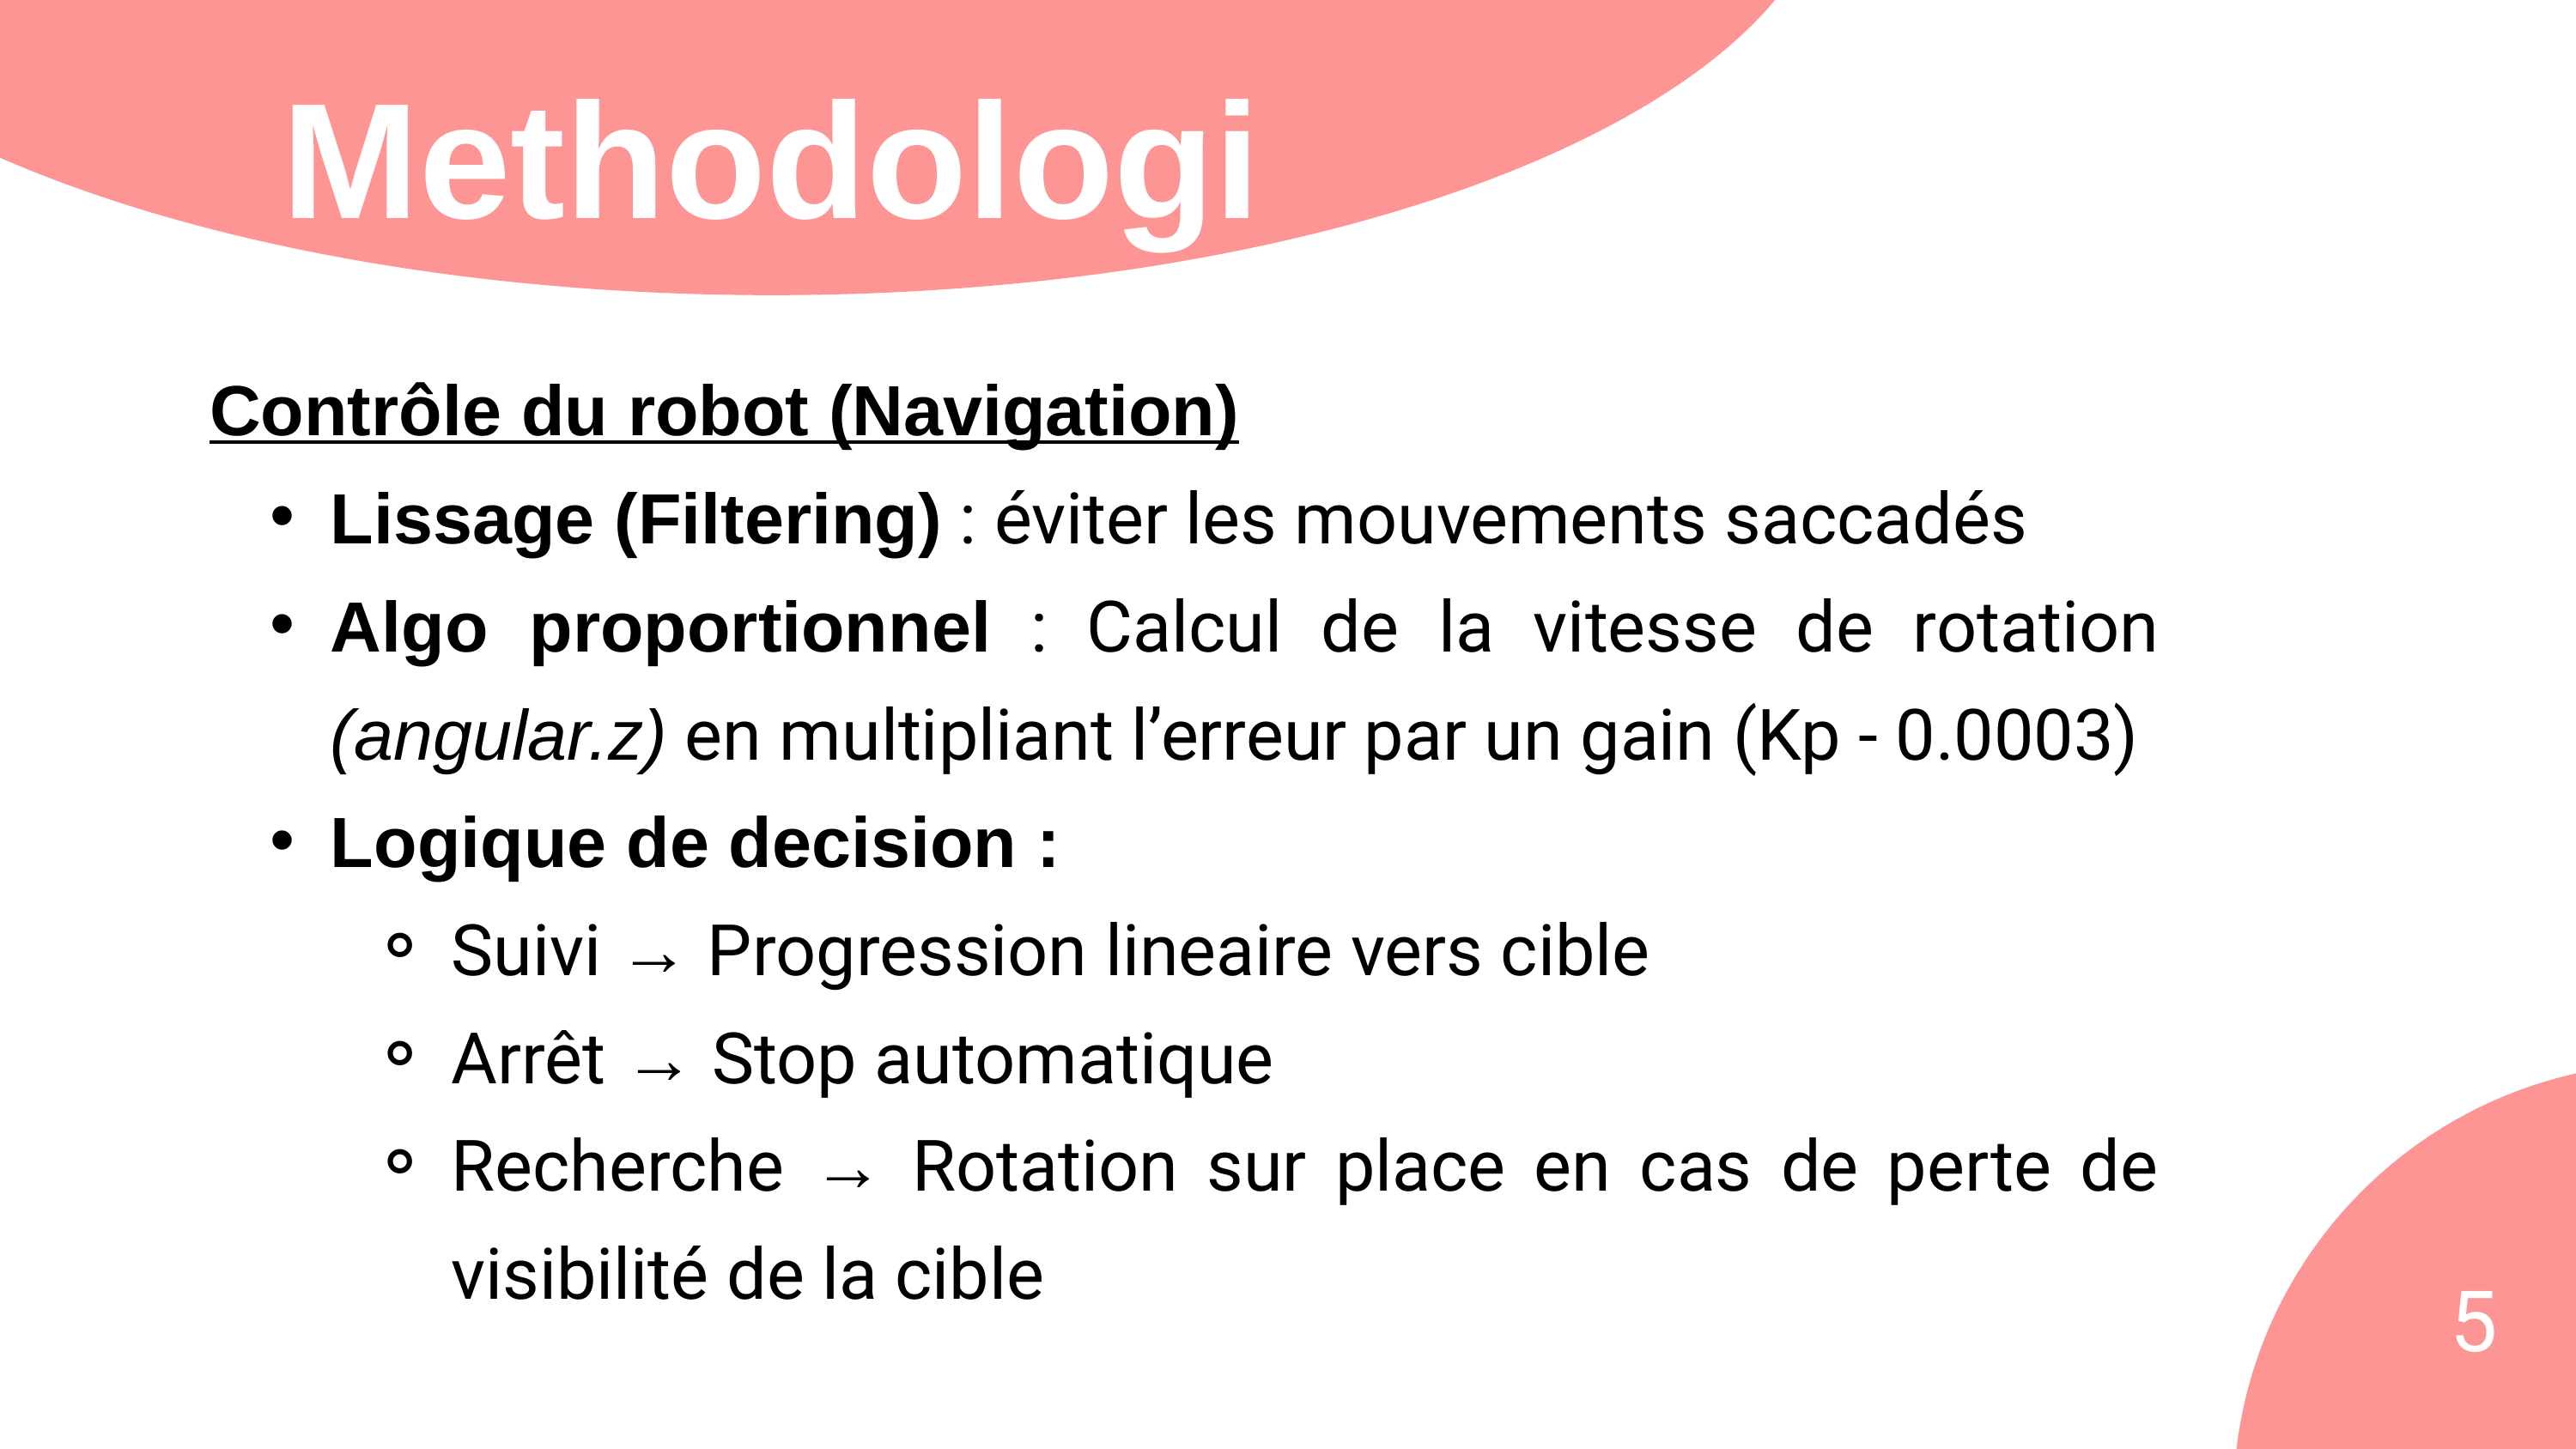

Methodologie
Contrôle du robot (Navigation)
Lissage (Filtering) : éviter les mouvements saccadés
Algo proportionnel : Calcul de la vitesse de rotation (angular.z) en multipliant l’erreur par un gain (Kp - 0.0003)
Logique de decision :
Suivi → Progression lineaire vers cible
Arrêt → Stop automatique
Recherche → Rotation sur place en cas de perte de visibilité de la cible

5